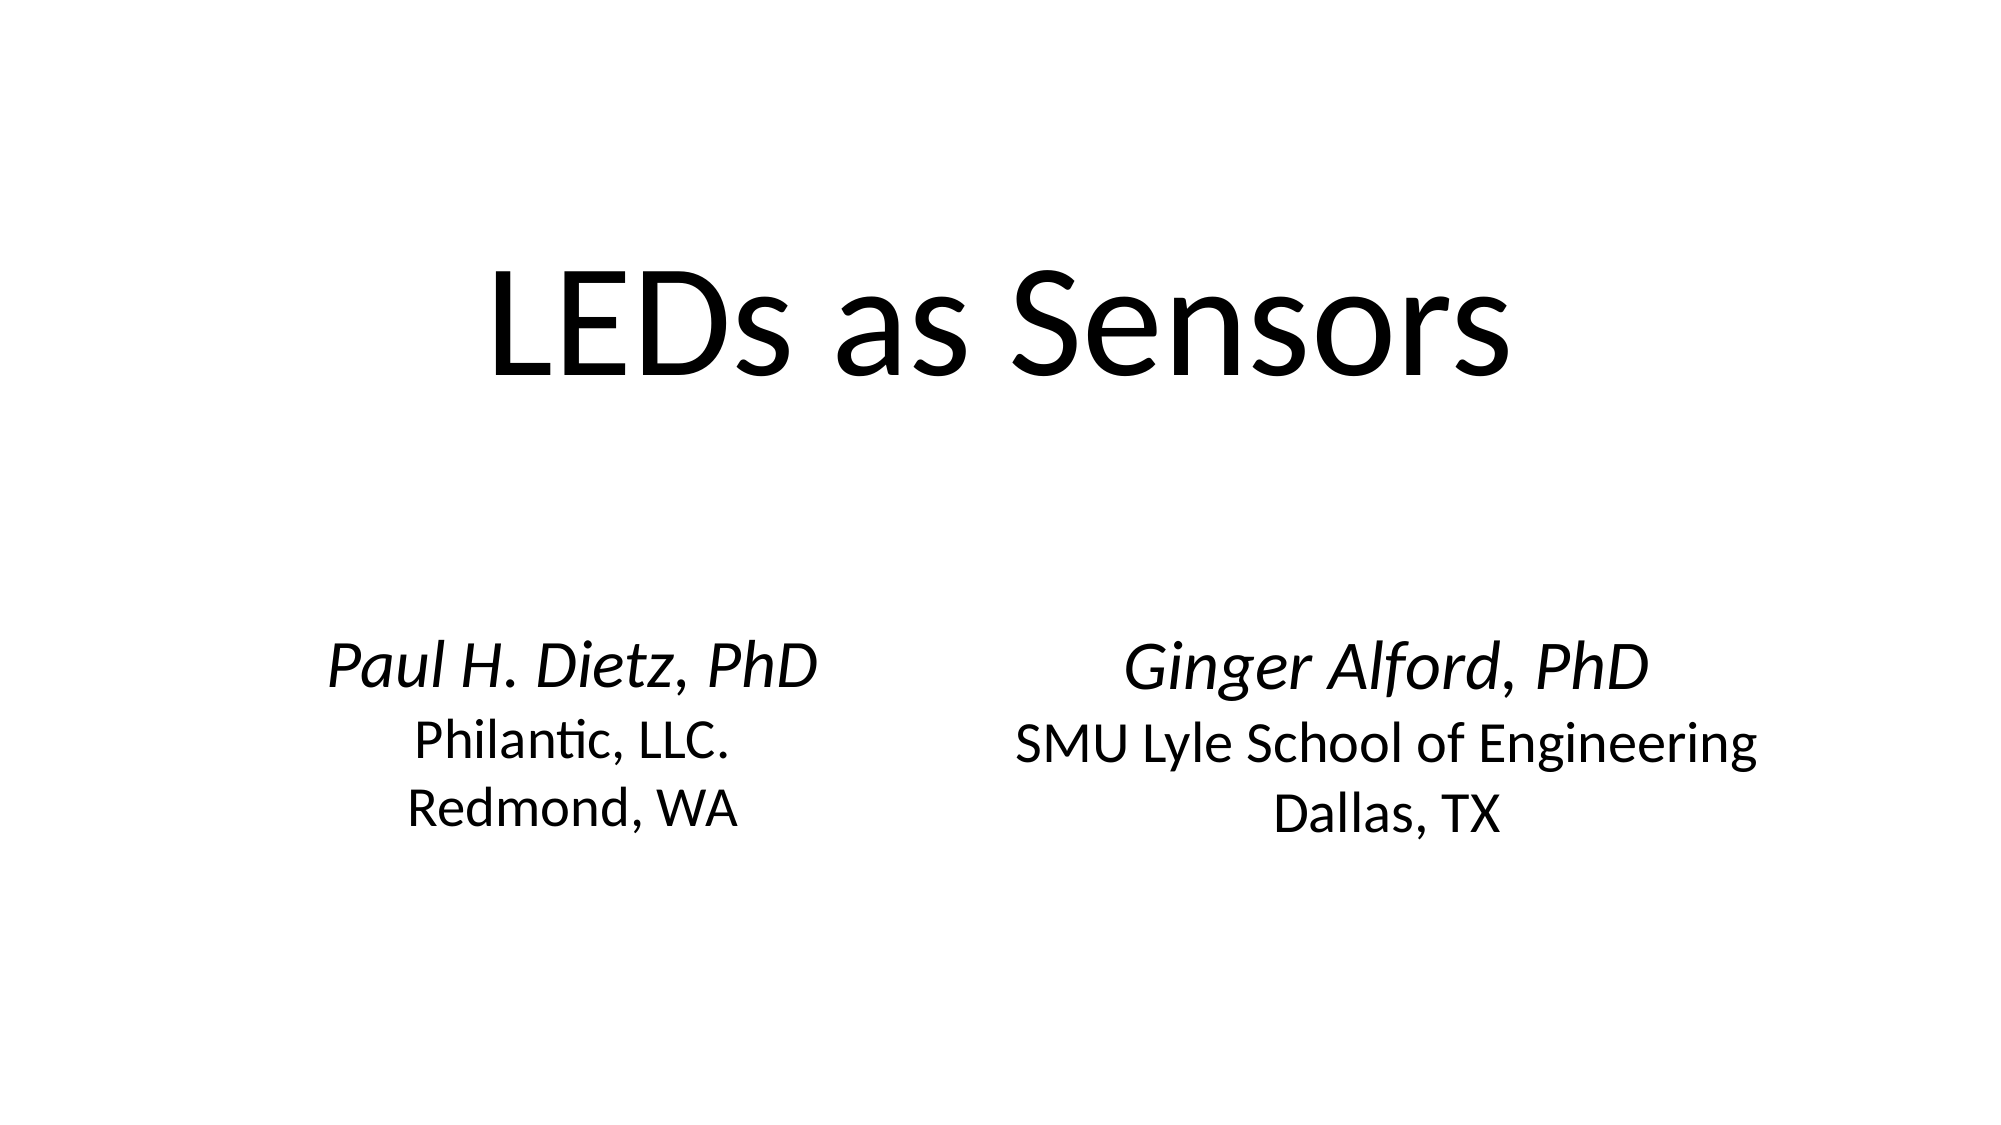

# LEDs as Sensors
Paul H. Dietz, PhD
Philantic, LLC.
Redmond, WA
Ginger Alford, PhD
SMU Lyle School of Engineering
Dallas, TX